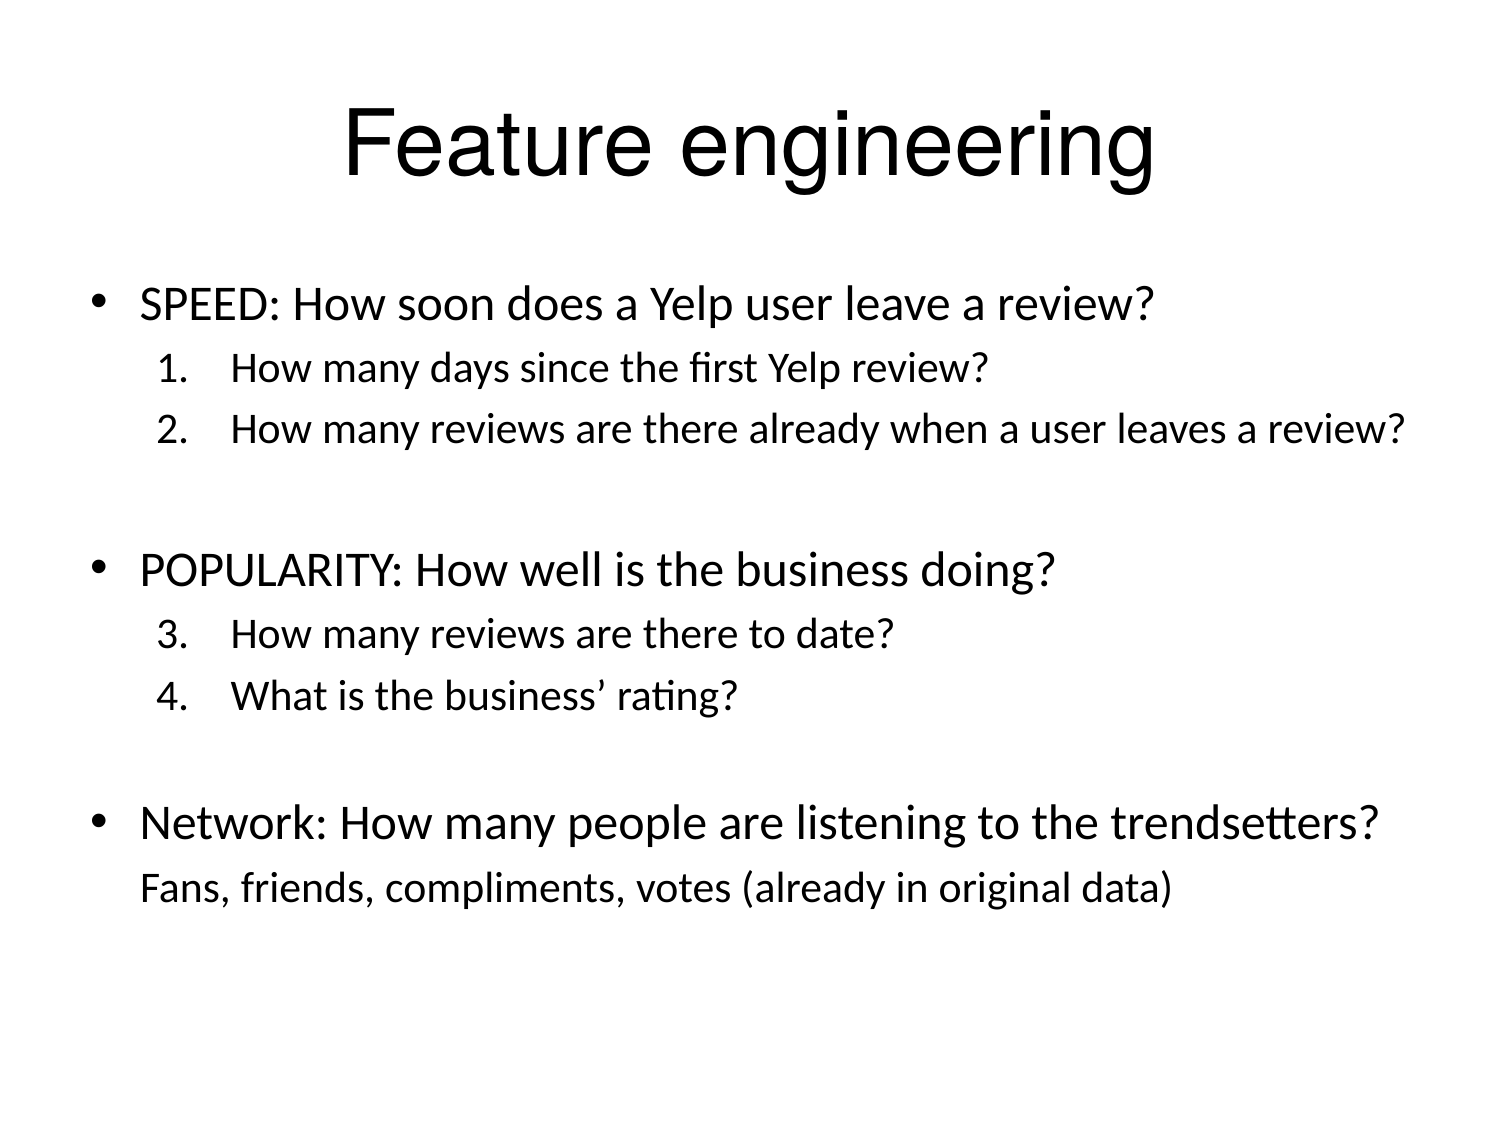

# Feature engineering
SPEED: How soon does a Yelp user leave a review?
How many days since the first Yelp review?
How many reviews are there already when a user leaves a review?

POPULARITY: How well is the business doing?
How many reviews are there to date?
What is the business’ rating?

Network: How many people are listening to the trendsetters?
Fans, friends, compliments, votes (already in original data)